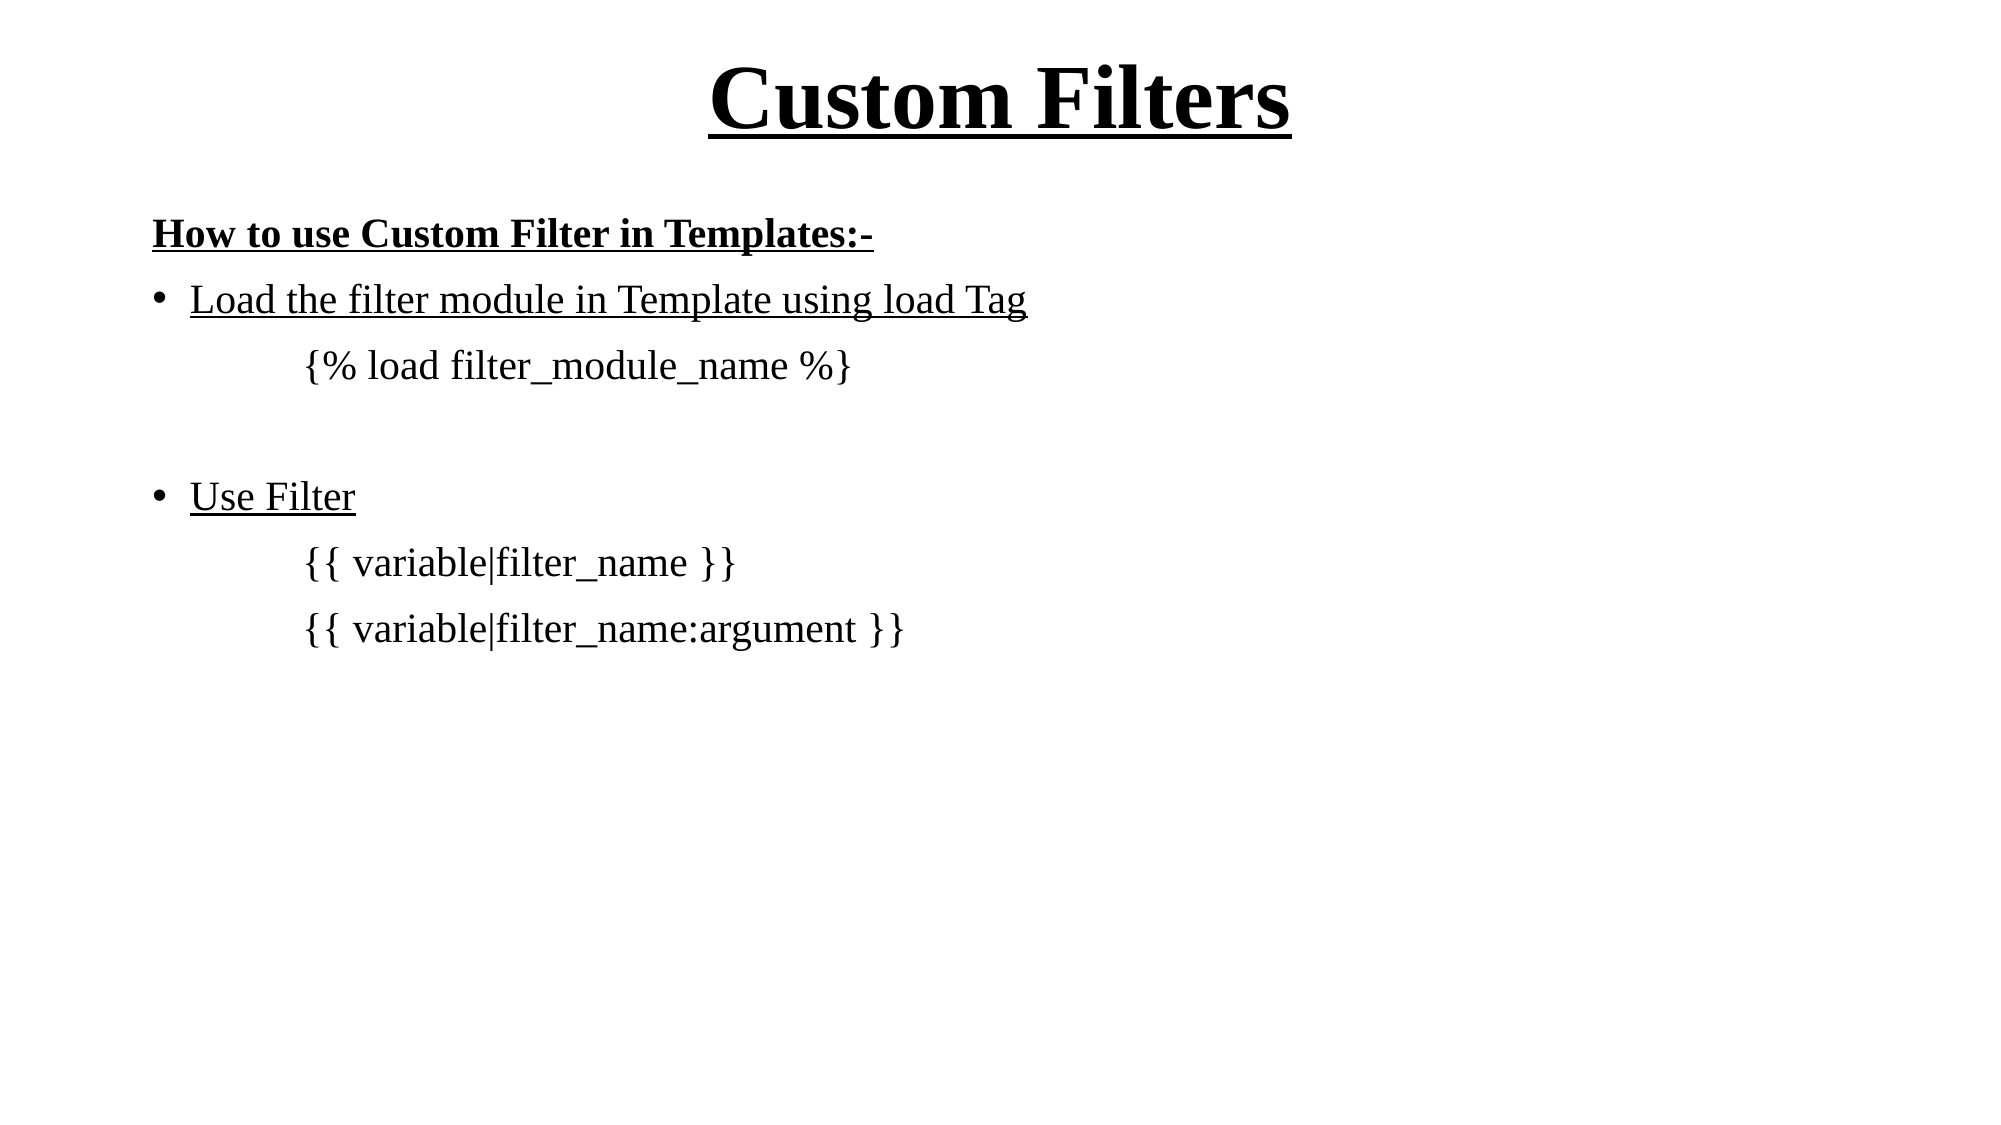

# Custom Filters
How to use Custom Filter in Templates:-
Load the filter module in Template using load Tag
	{% load filter_module_name %}

Use Filter
	{{ variable|filter_name }}
	{{ variable|filter_name:argument }}